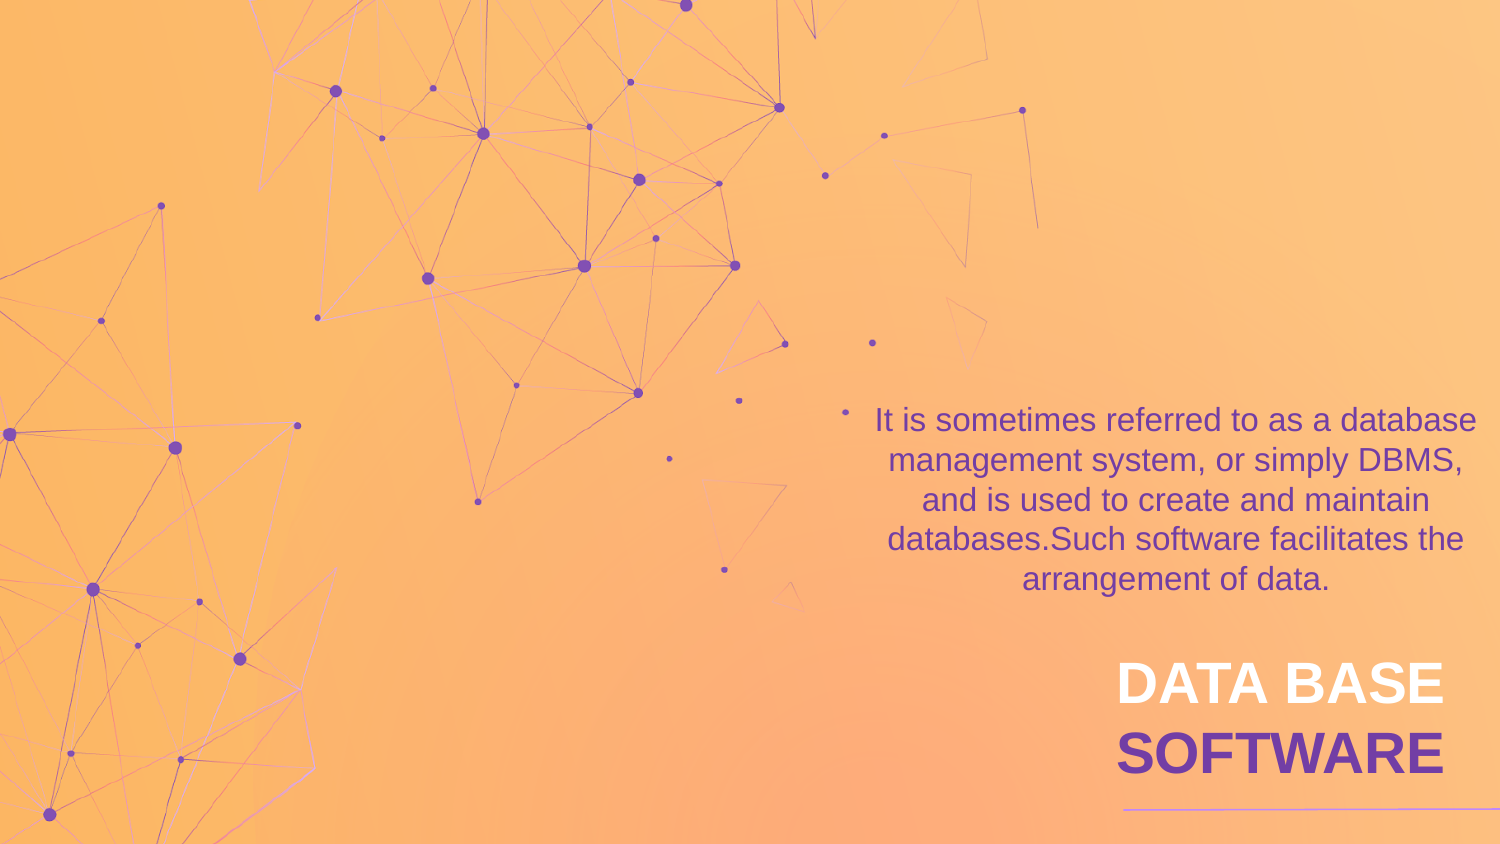

It is sometimes referred to as a database management system, or simply DBMS, and is used to create and maintain databases.Such software facilitates the arrangement of data.
# DATA BASE SOFTWARE